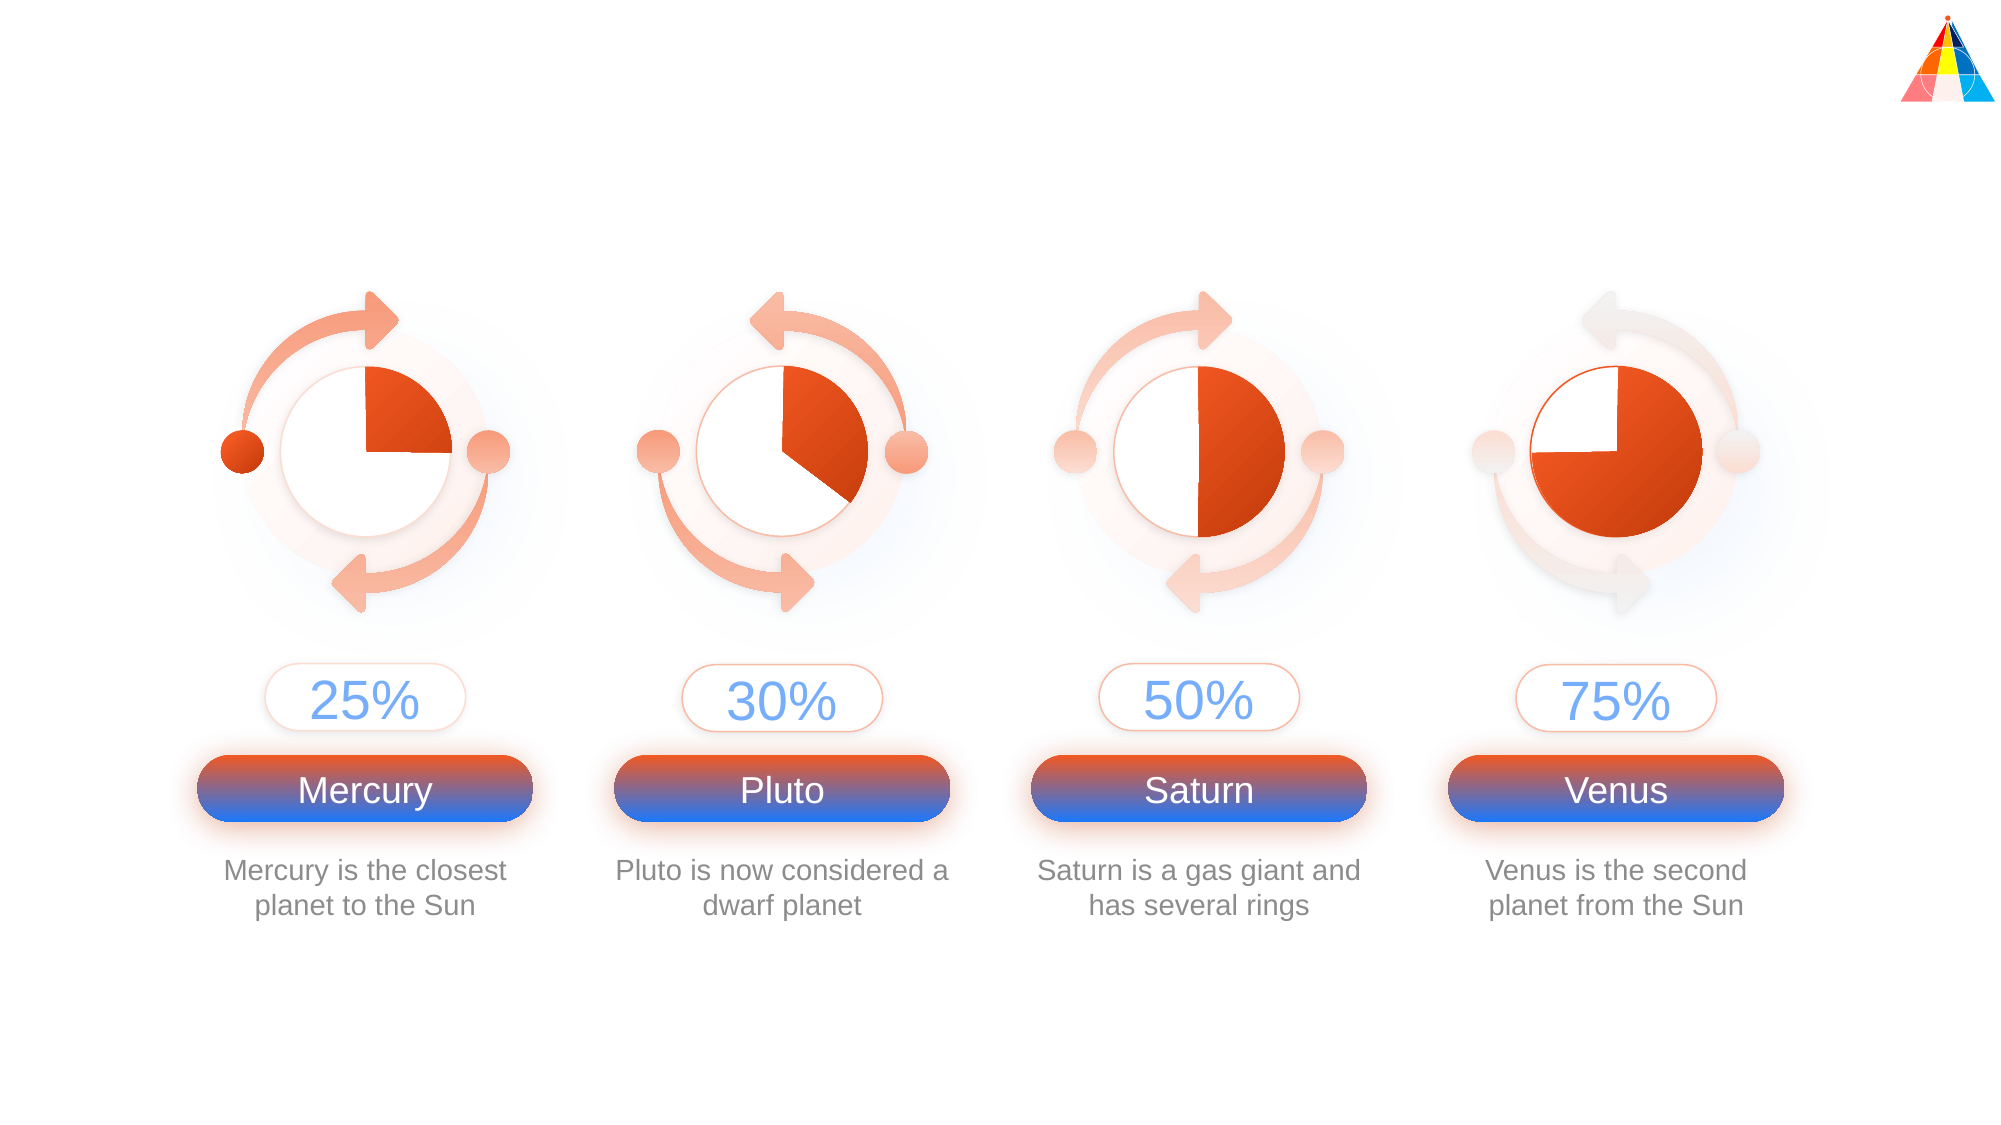

25%
50%
30%
75%
Pluto
Venus
Mercury
Saturn
Mercury is the closest planet to the Sun
Pluto is now considered a dwarf planet
Saturn is a gas giant and has several rings
Venus is the second planet from the Sun